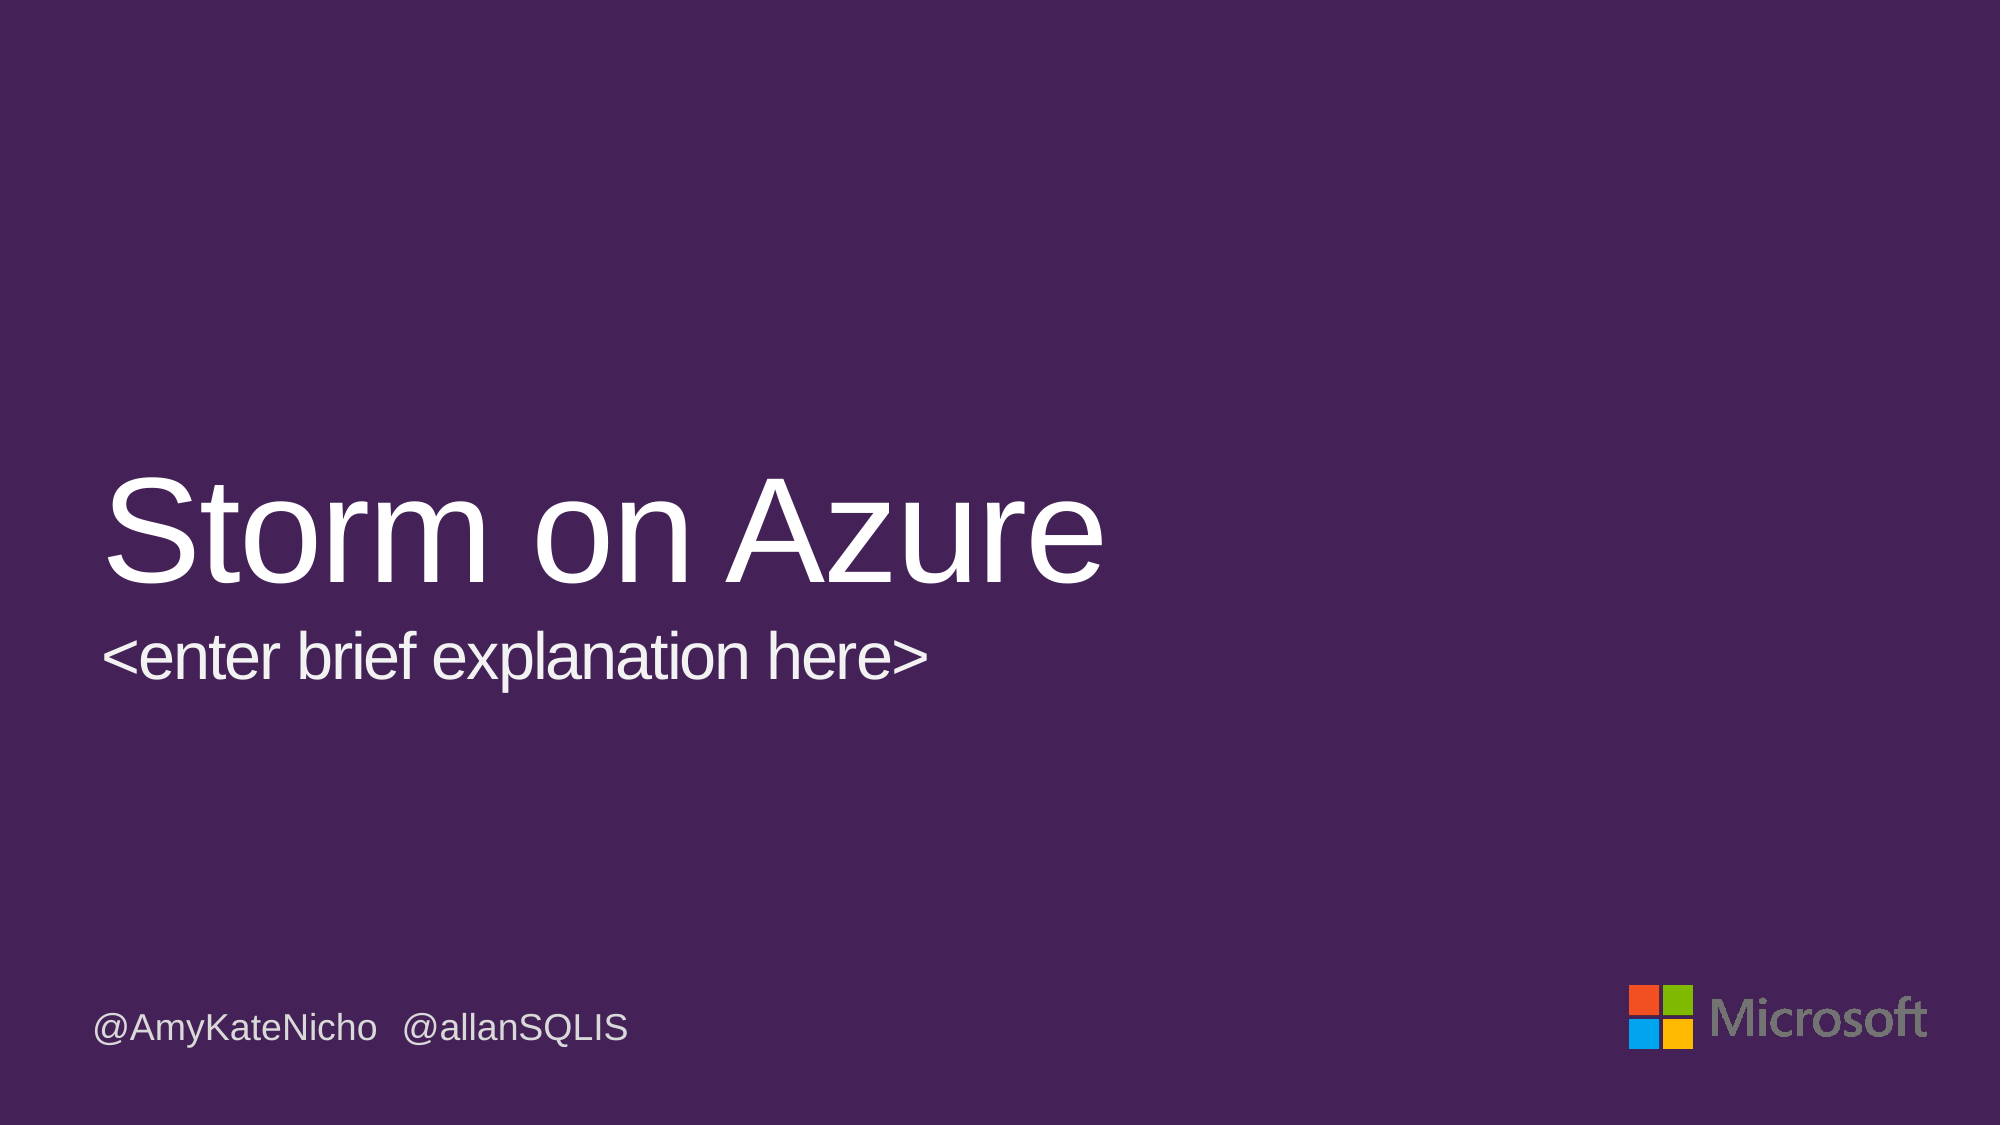

# Storm on Azure <enter brief explanation here>
@AmyKateNicho
@allanSQLIS